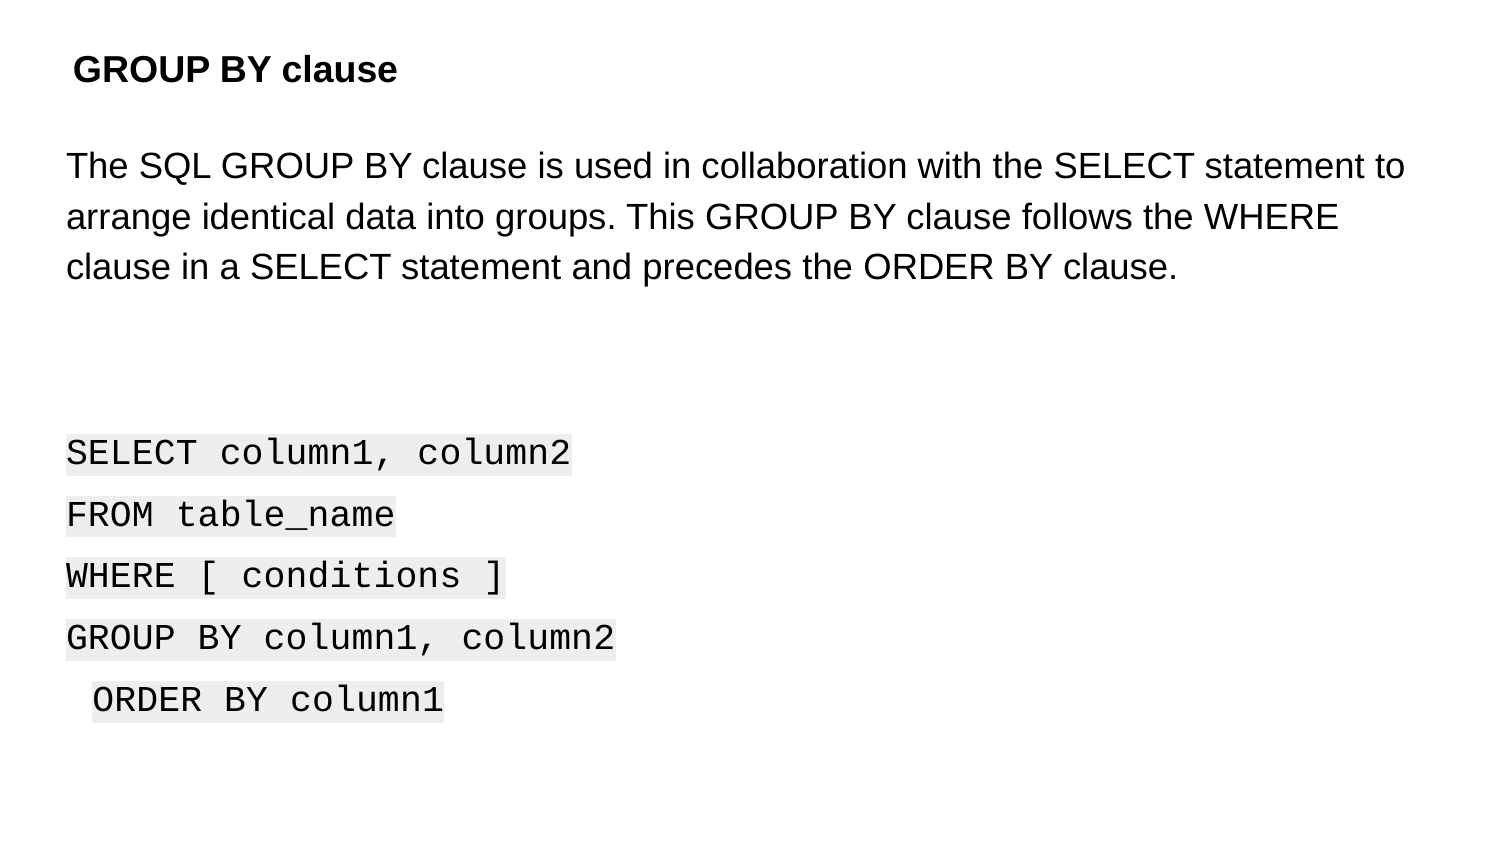

# GROUP BY clause
The SQL GROUP BY clause is used in collaboration with the SELECT statement to arrange identical data into groups. This GROUP BY clause follows the WHERE clause in a SELECT statement and precedes the ORDER BY clause.

SELECT column1, column2
FROM table_name
WHERE [ conditions ]
GROUP BY column1, column2
ORDER BY column1